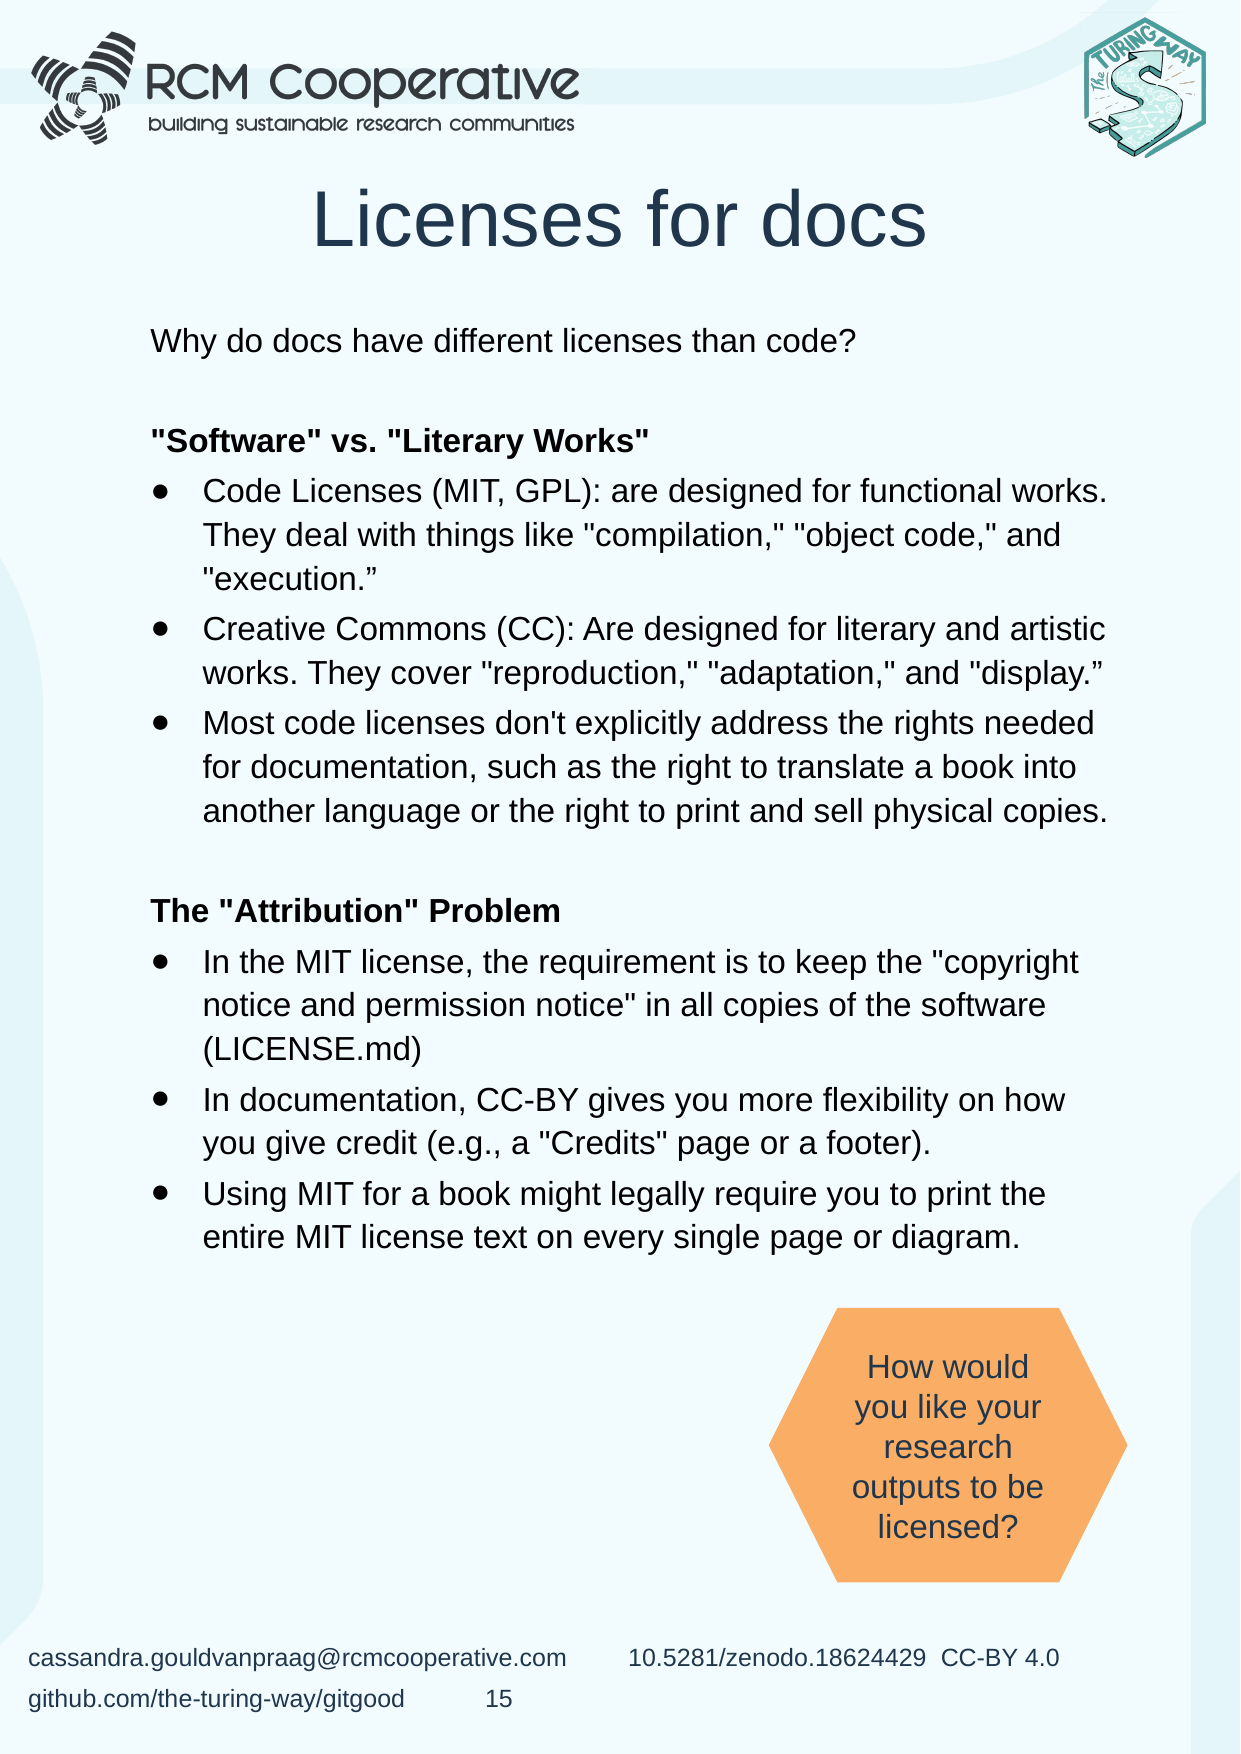

# Licenses for docs
Why do docs have different licenses than code?

"Software" vs. "Literary Works"
Code Licenses (MIT, GPL): are designed for functional works. They deal with things like "compilation," "object code," and "execution.”
Creative Commons (CC): Are designed for literary and artistic works. They cover "reproduction," "adaptation," and "display.”
Most code licenses don't explicitly address the rights needed for documentation, such as the right to translate a book into another language or the right to print and sell physical copies.

The "Attribution" Problem
In the MIT license, the requirement is to keep the "copyright notice and permission notice" in all copies of the software (LICENSE.md)
In documentation, CC-BY gives you more flexibility on how you give credit (e.g., a "Credits" page or a footer).
Using MIT for a book might legally require you to print the entire MIT license text on every single page or diagram.
How would you like your research outputs to be licensed?